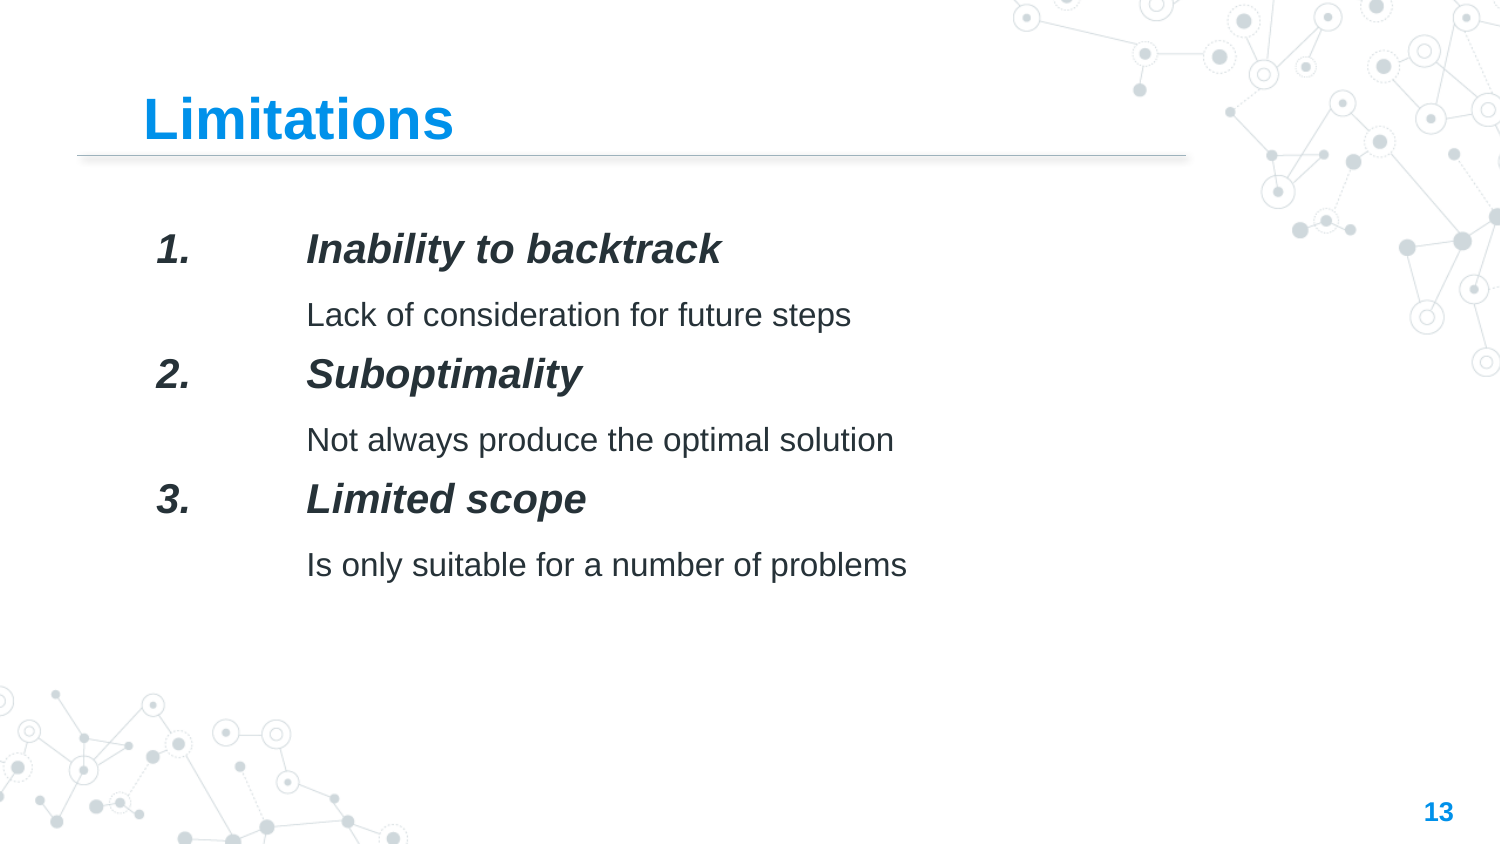

# Limitations
1.	Inability to backtrack
	Lack of consideration for future steps
2.	Suboptimality
	Not always produce the optimal solution
3.	Limited scope
	Is only suitable for a number of problems
13